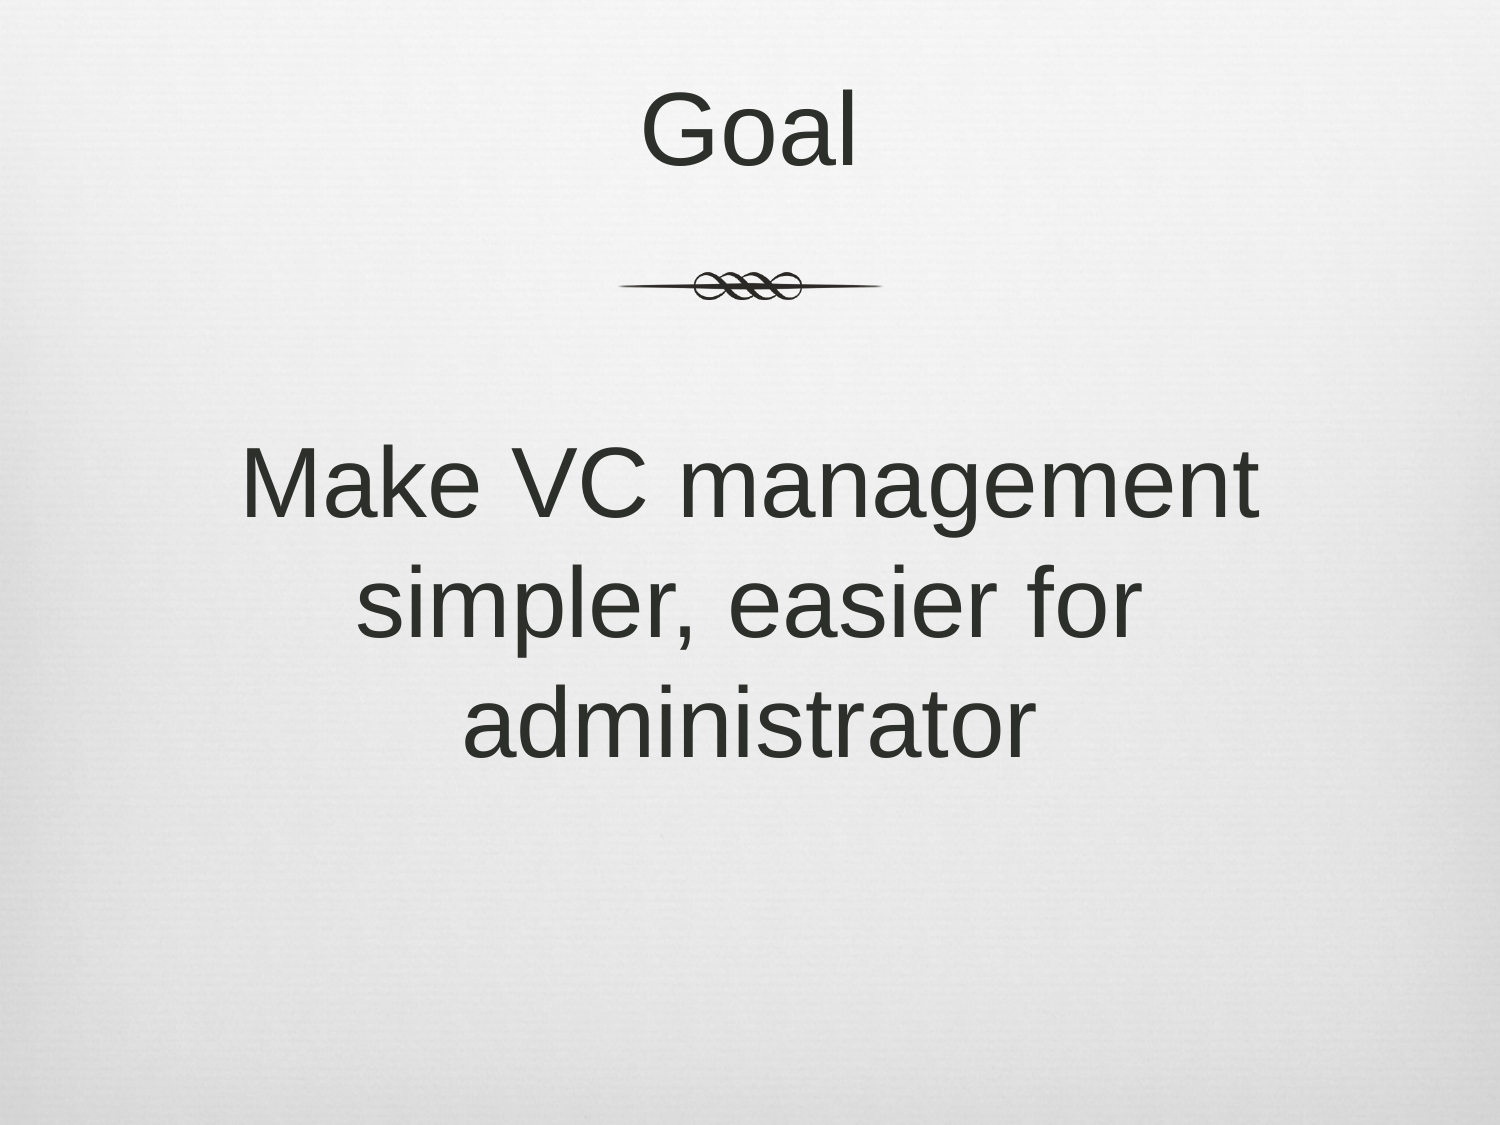

# Goal
Make VC management simpler, easier for administrator